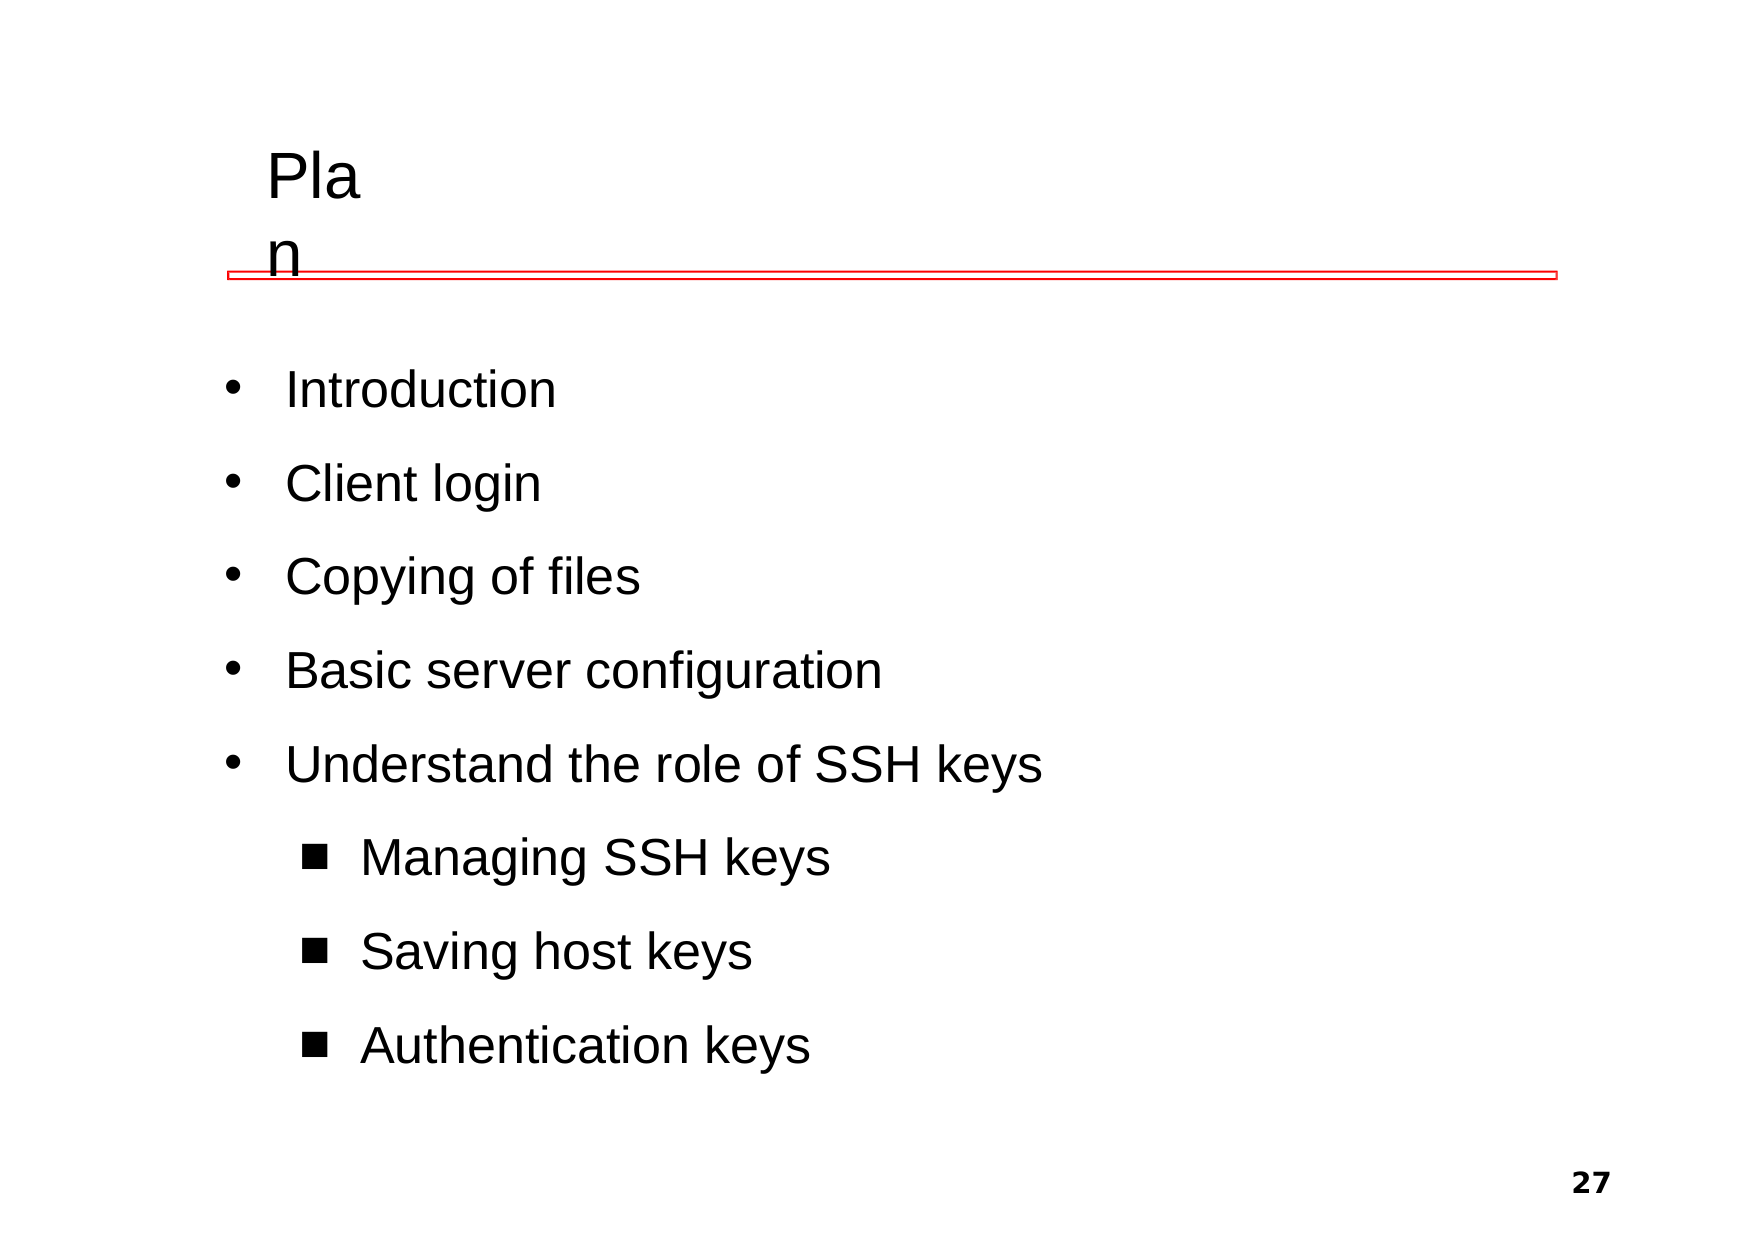

# Plan
Introduction
Client login
Copying of files
Basic server configuration
Understand the role of SSH keys
Managing SSH keys
Saving host keys
Authentication keys
27